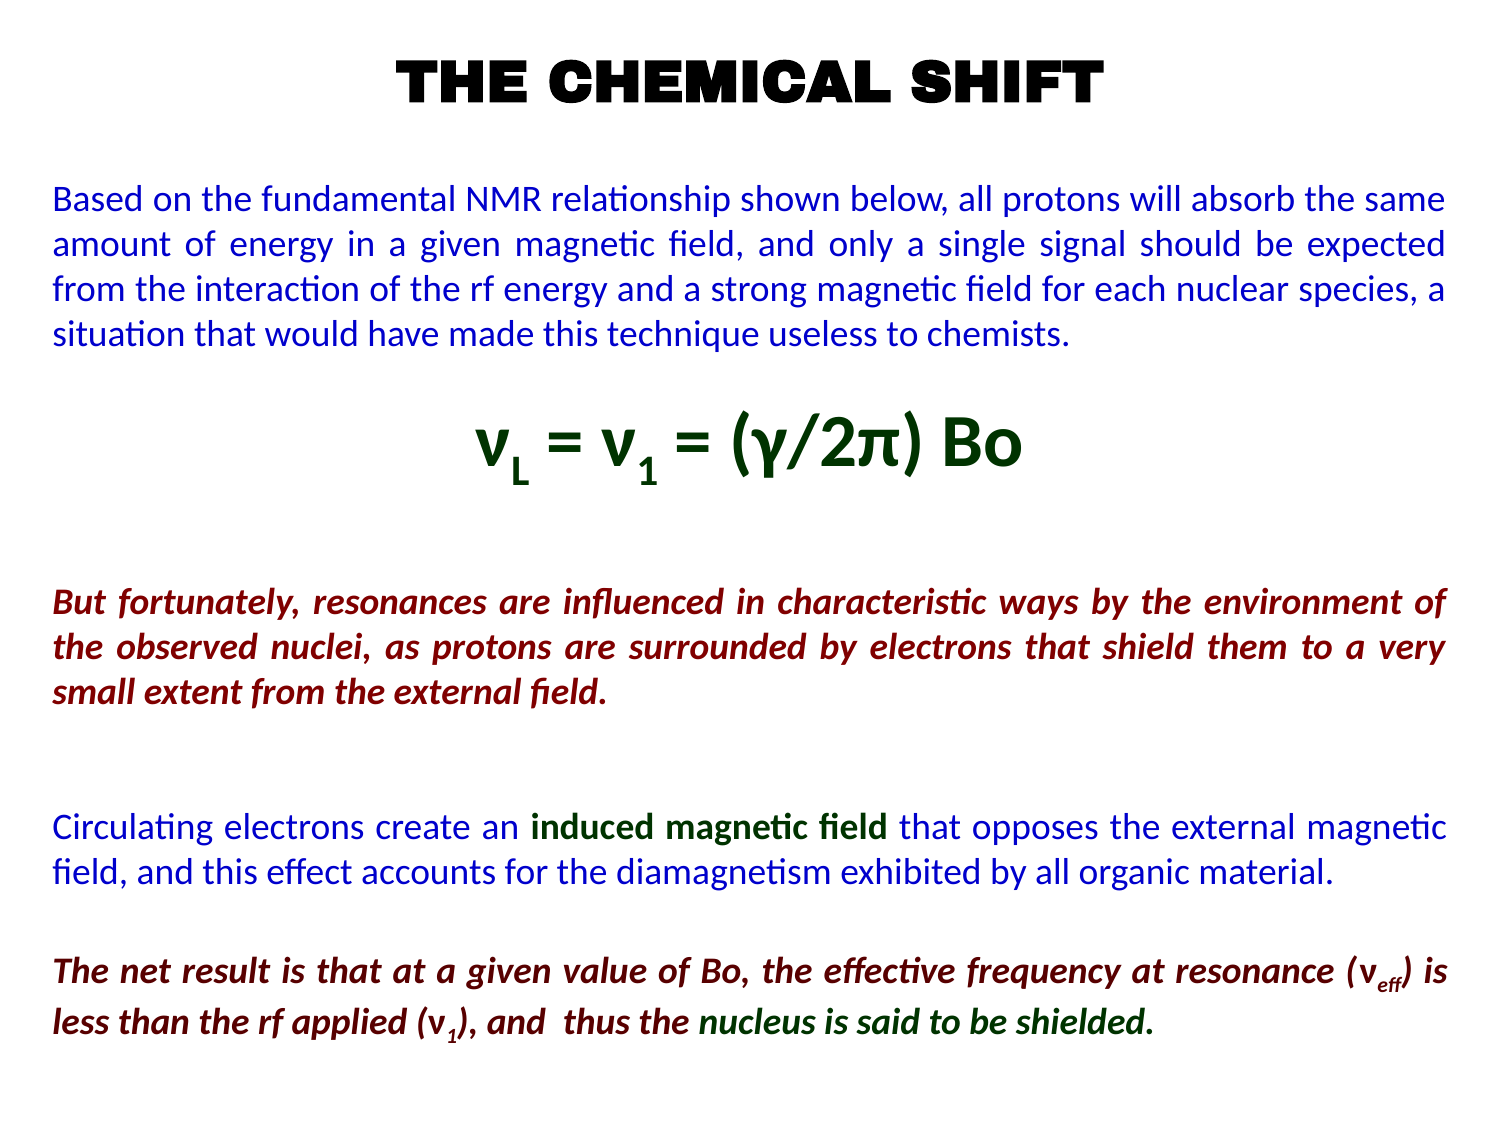

THE CHEMICAL SHIFT

Based on the fundamental NMR relationship shown below, all protons will absorb the same amount of energy in a given magnetic field, and only a single signal should be expected from the interaction of the rf energy and a strong magnetic field for each nuclear species, a situation that would have made this technique useless to chemists.
νL = ν1 = (γ/2π) Bo

But fortunately, resonances are influenced in characteristic ways by the environment of the observed nuclei, as protons are surrounded by electrons that shield them to a very small extent from the external field.

Circulating electrons create an induced magnetic field that opposes the external magnetic field, and this effect accounts for the diamagnetism exhibited by all organic material.

The net result is that at a given value of Bo, the effective frequency at resonance (νeff) is less than the rf applied (ν1), and  thus the nucleus is said to be shielded.